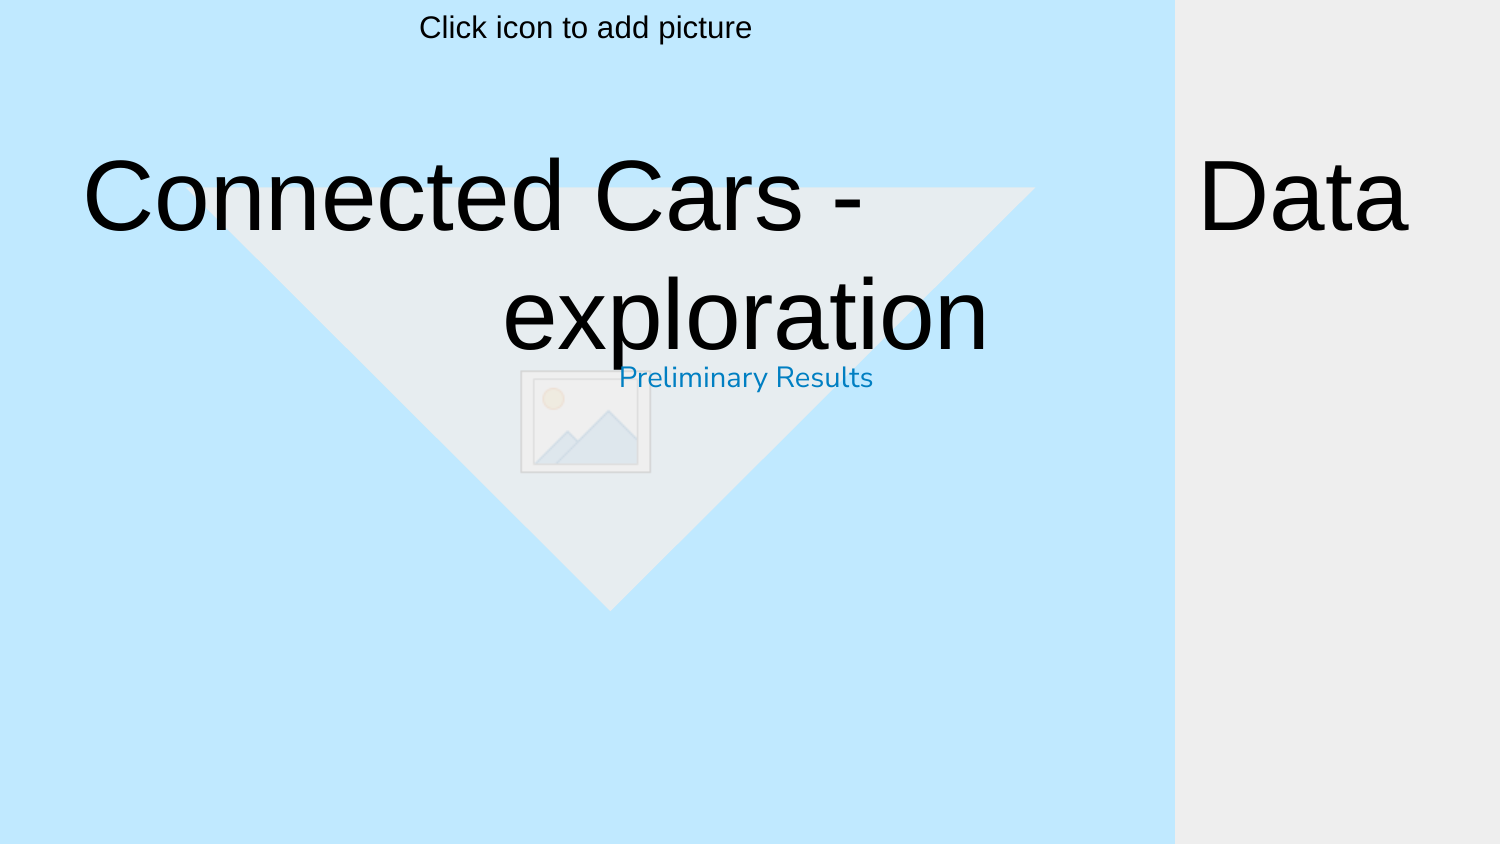

Connected Cars -            Data exploration

Preliminary Results